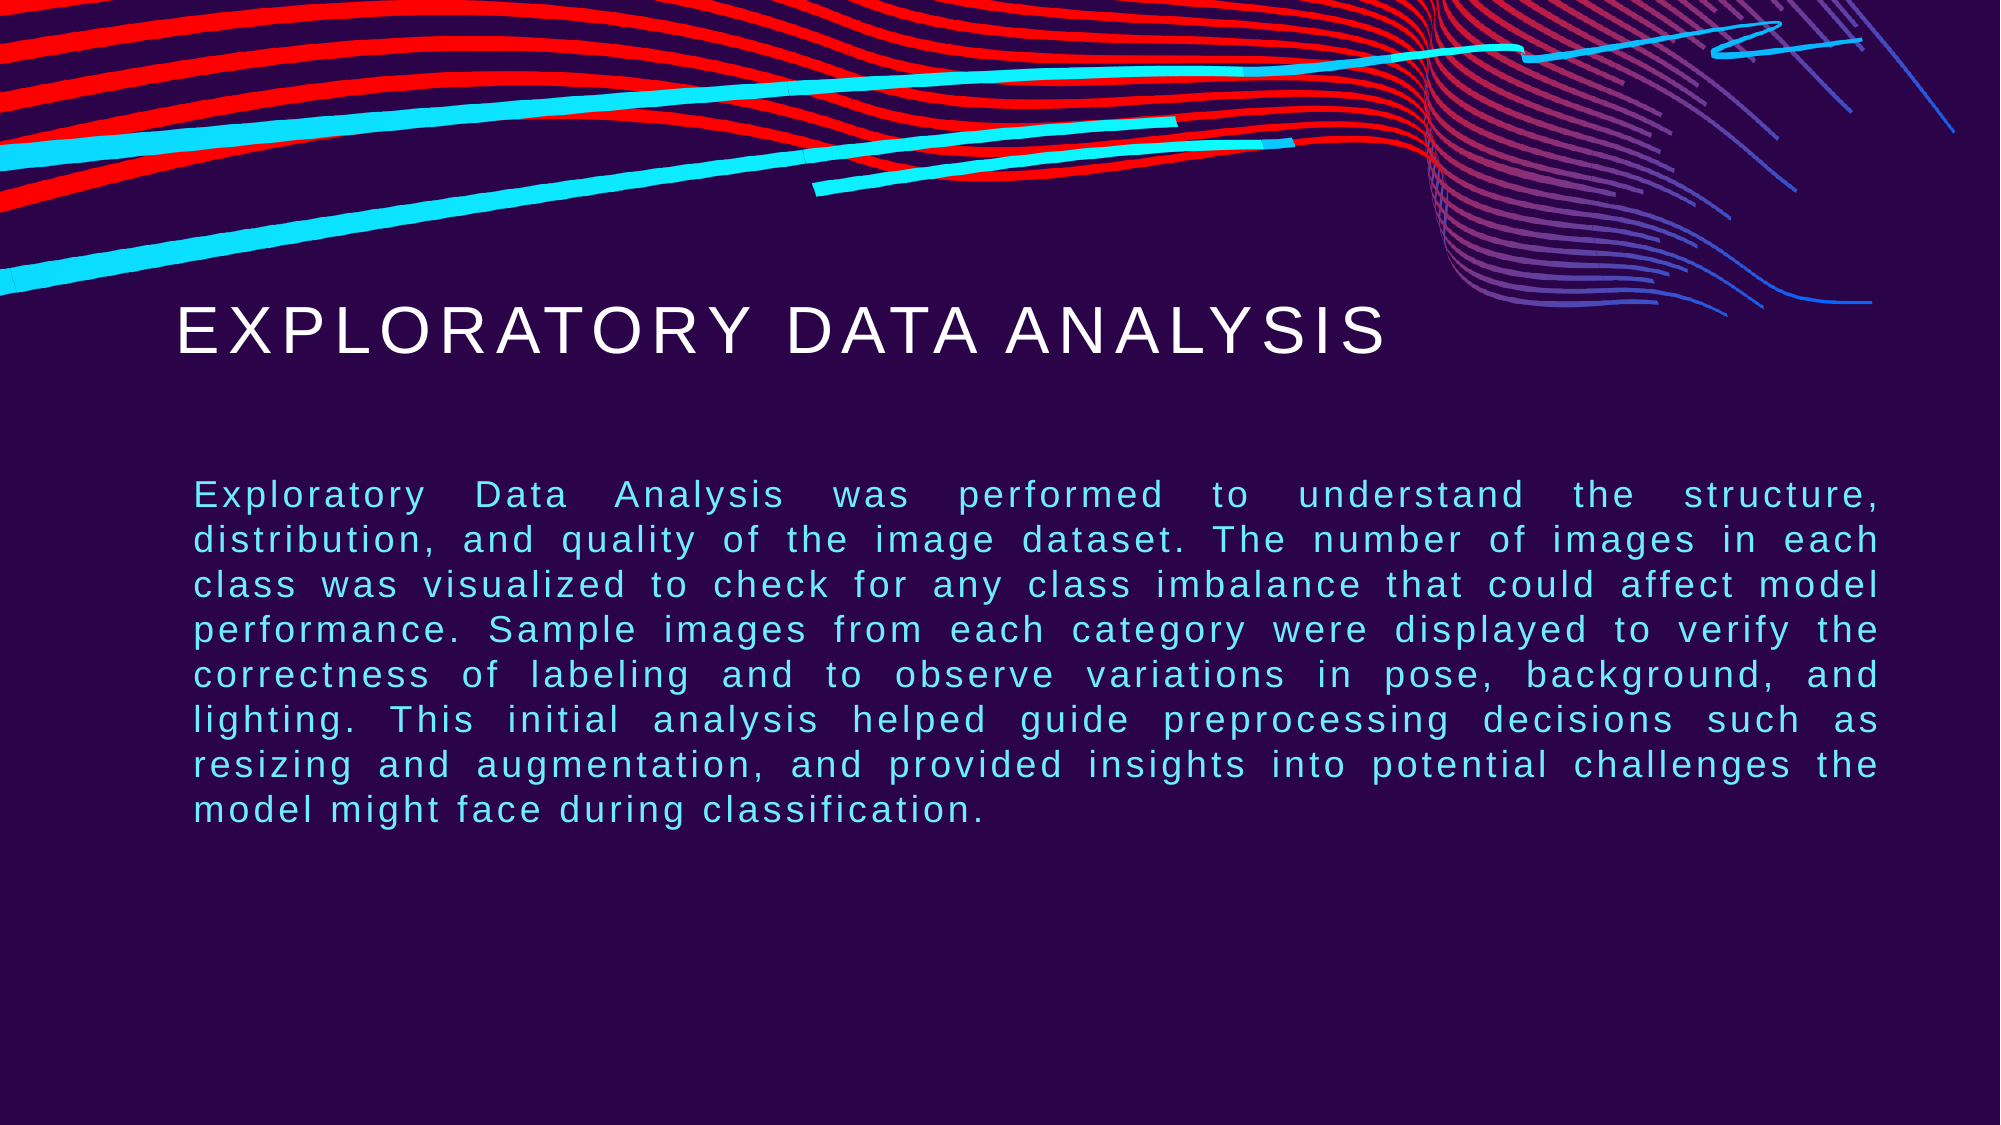

# Exploratory data analysis
Exploratory Data Analysis was performed to understand the structure, distribution, and quality of the image dataset. The number of images in each class was visualized to check for any class imbalance that could affect model performance. Sample images from each category were displayed to verify the correctness of labeling and to observe variations in pose, background, and lighting. This initial analysis helped guide preprocessing decisions such as resizing and augmentation, and provided insights into potential challenges the model might face during classification.